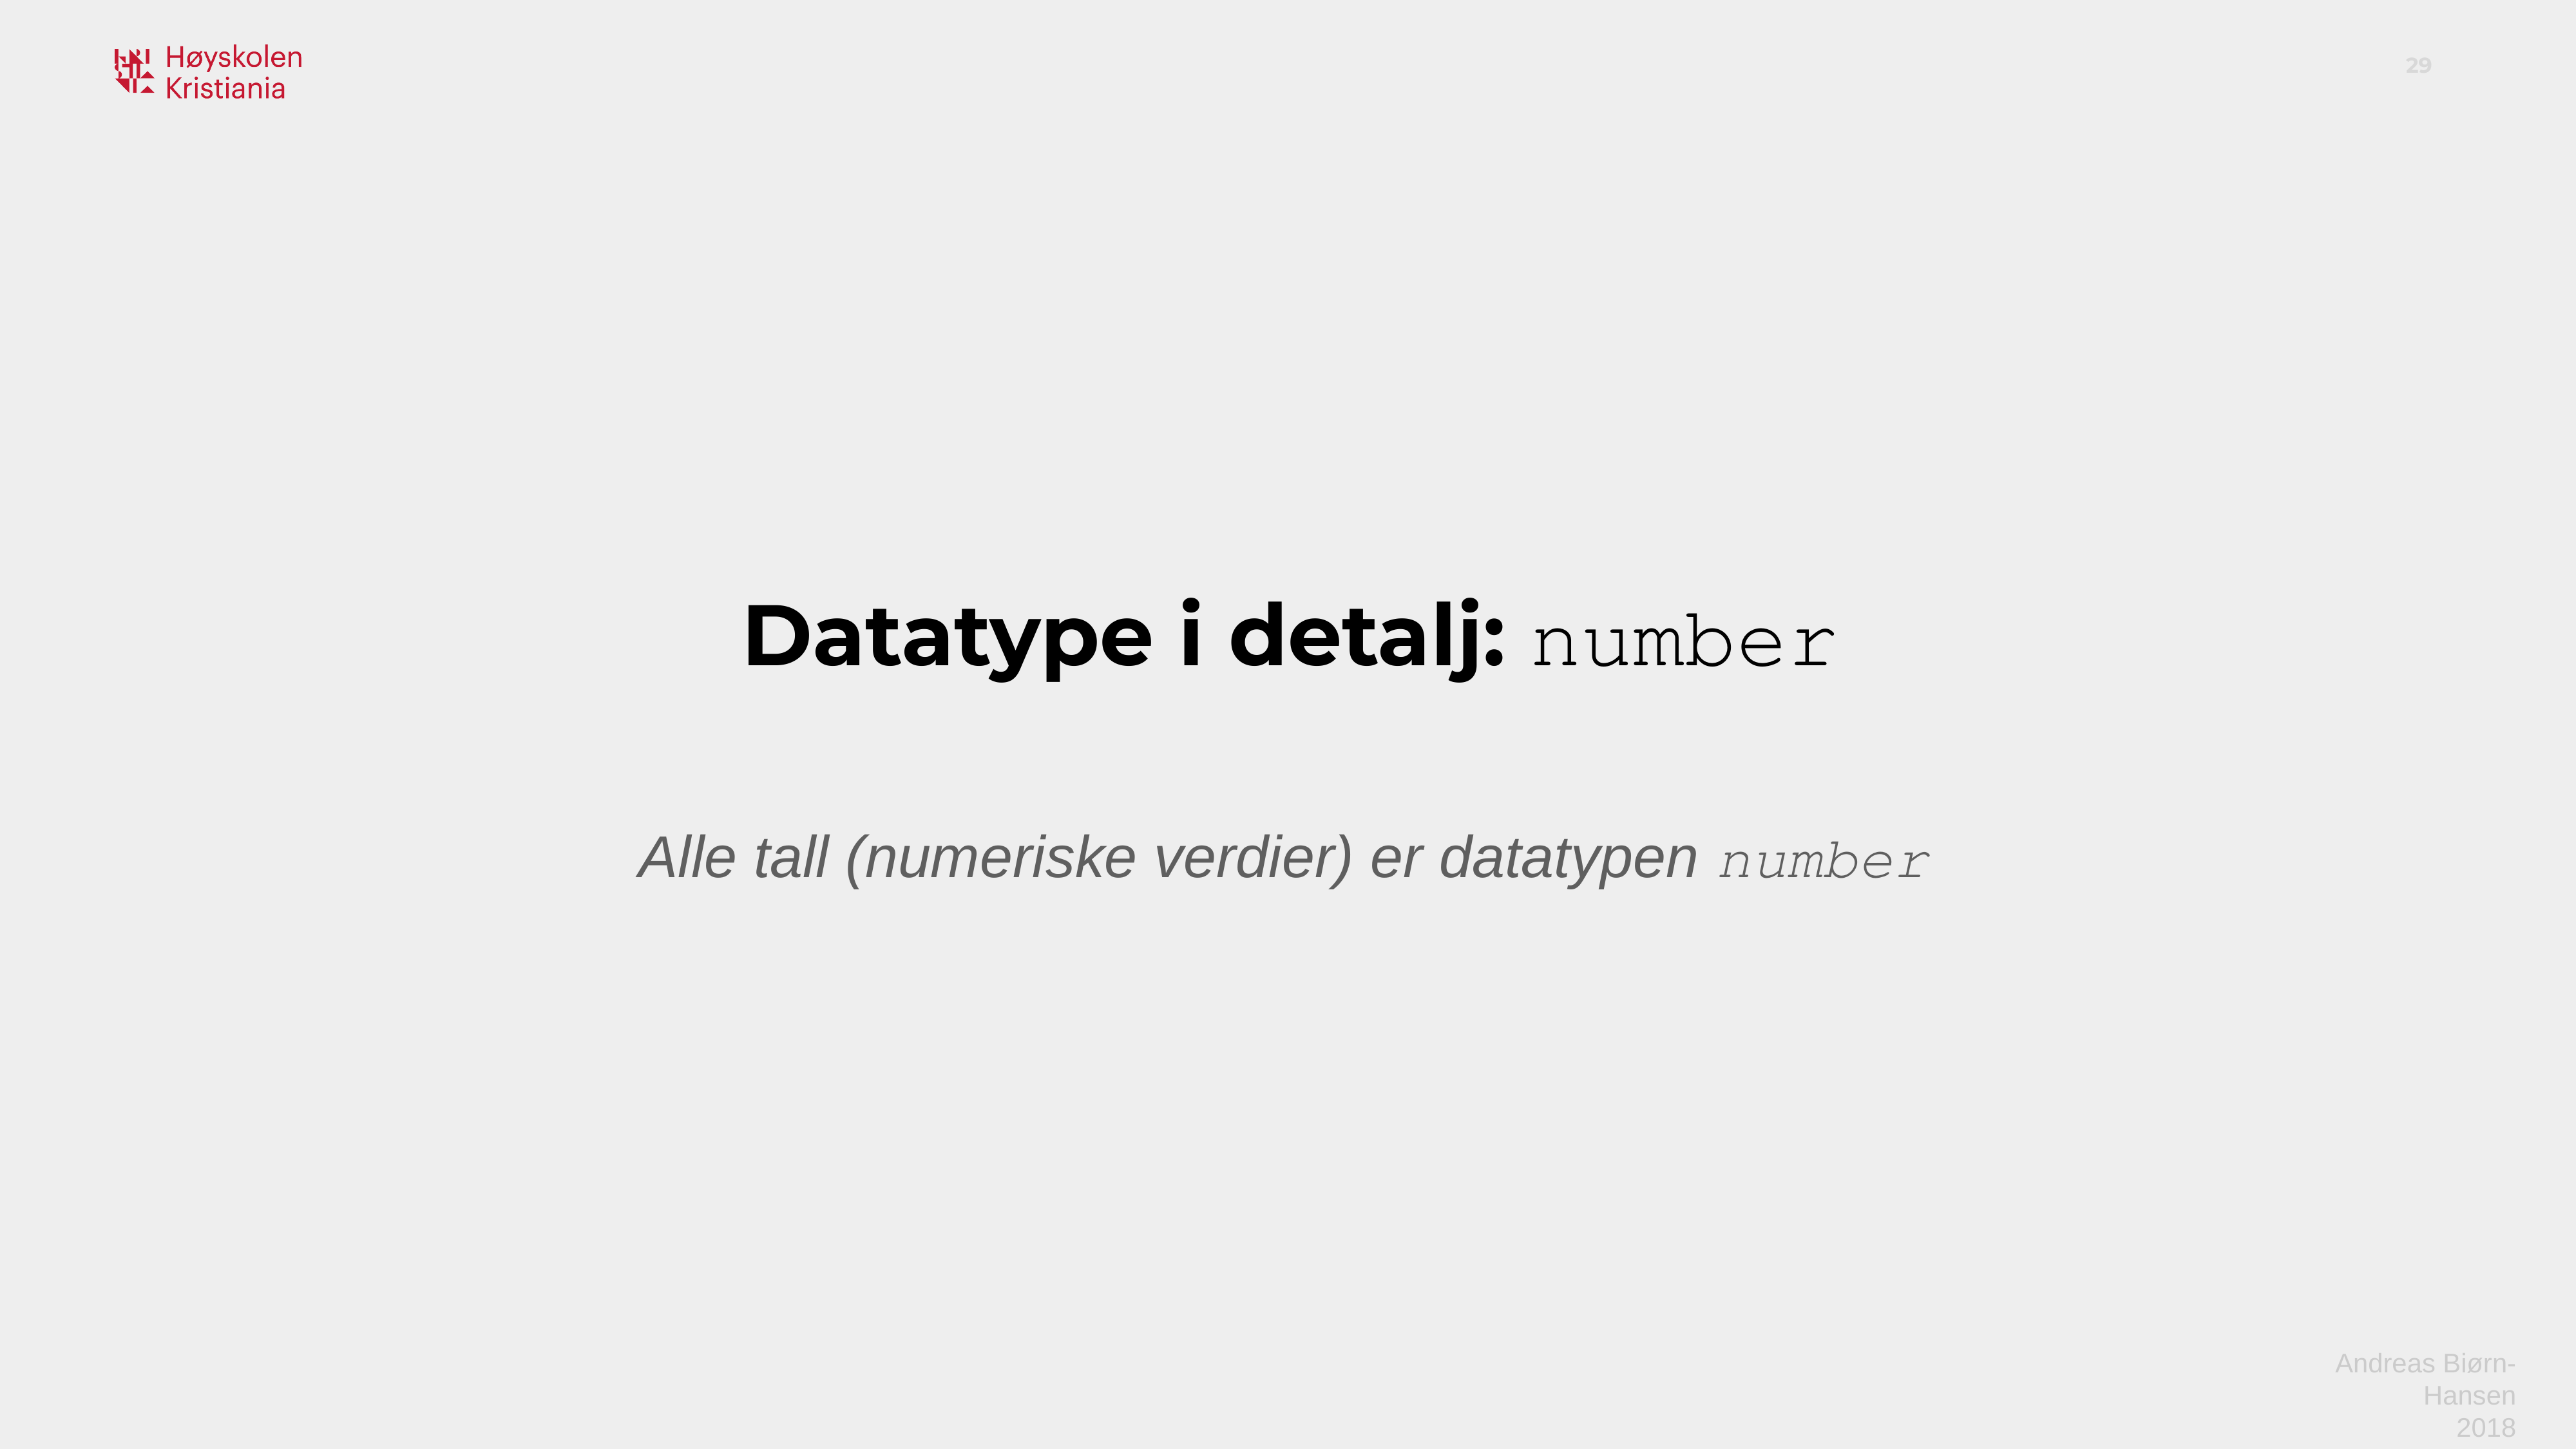

Datatype i detalj: number
Alle tall (numeriske verdier) er datatypen number